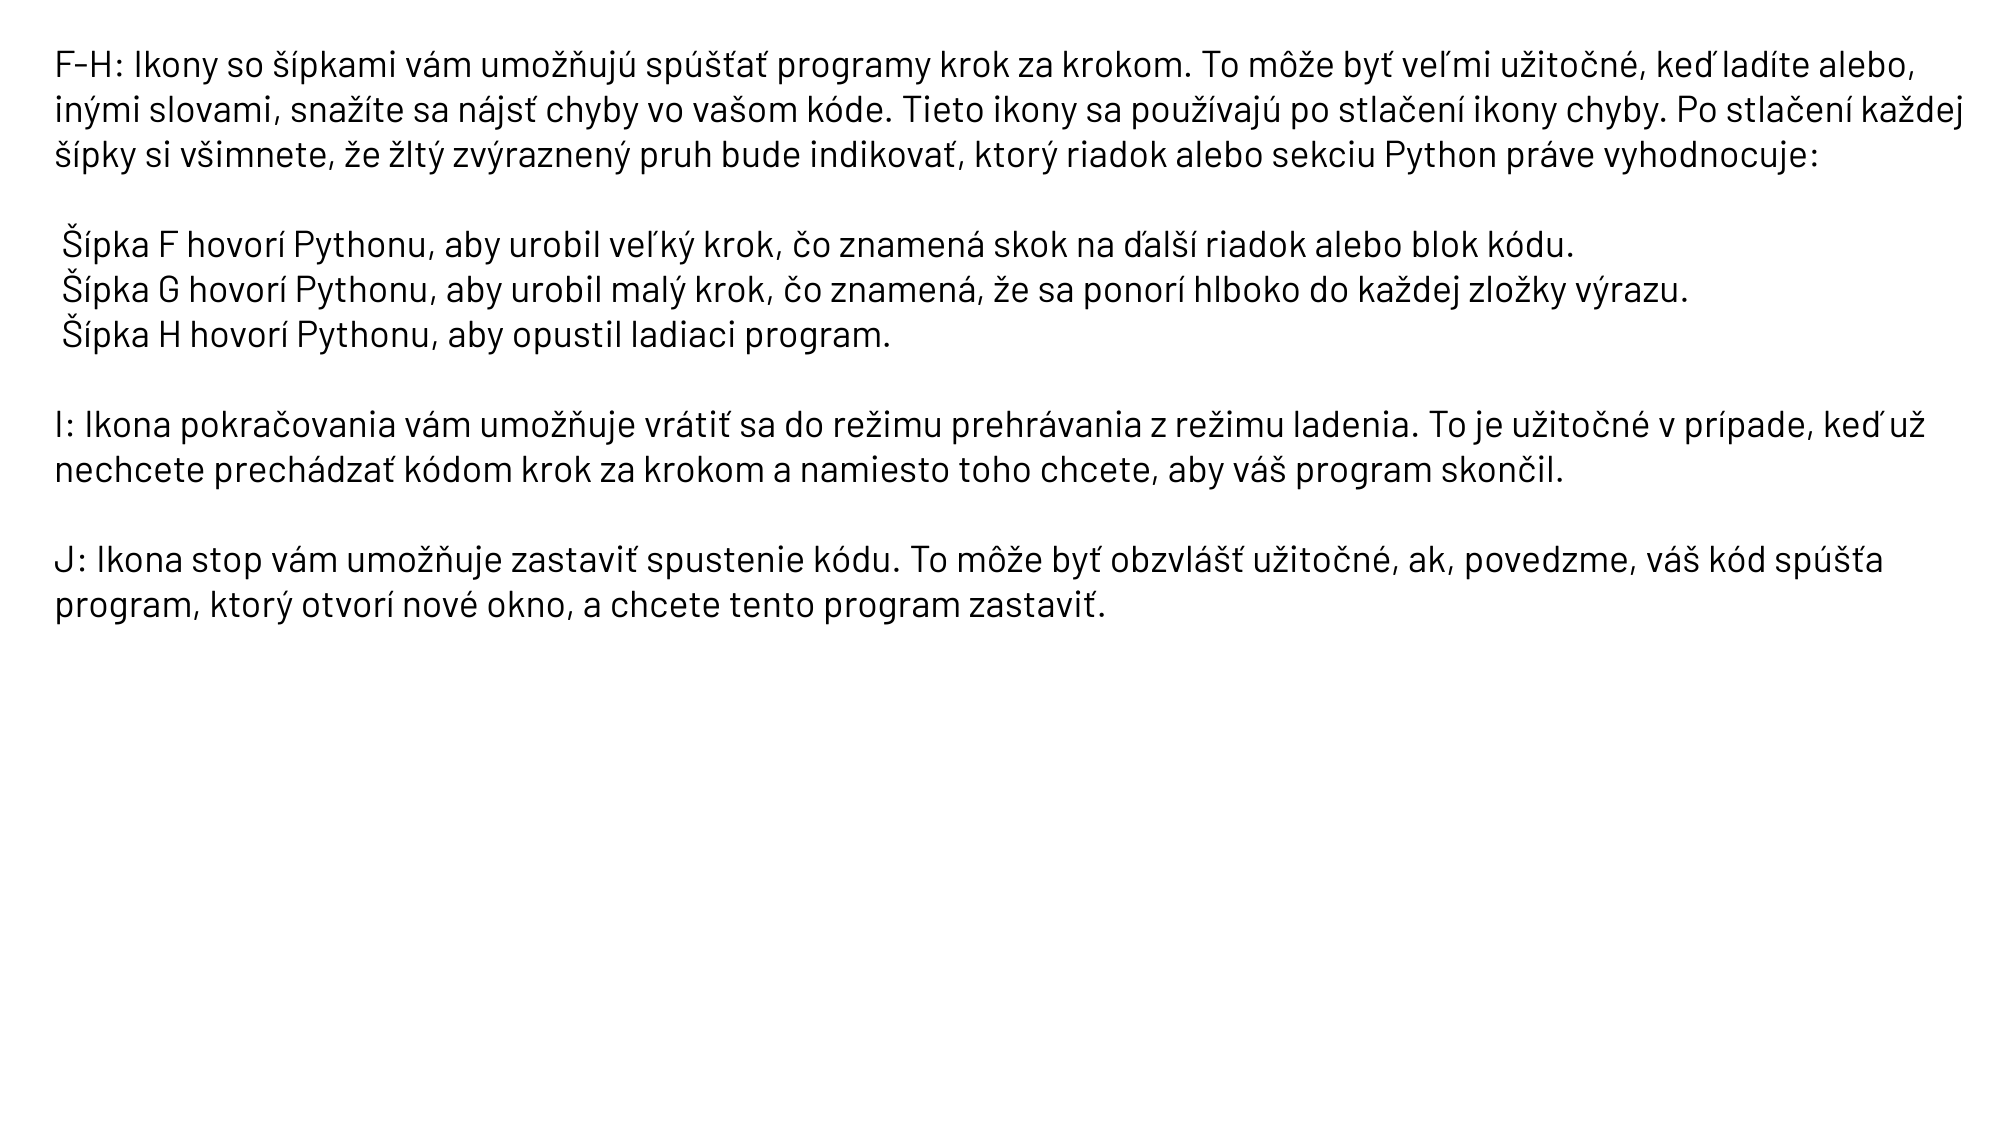

F-H: Ikony so šípkami vám umožňujú spúšťať programy krok za krokom. To môže byť veľmi užitočné, keď ladíte alebo, inými slovami, snažíte sa nájsť chyby vo vašom kóde. Tieto ikony sa používajú po stlačení ikony chyby. Po stlačení každej šípky si všimnete, že žltý zvýraznený pruh bude indikovať, ktorý riadok alebo sekciu Python práve vyhodnocuje:

 Šípka F hovorí Pythonu, aby urobil veľký krok, čo znamená skok na ďalší riadok alebo blok kódu.
 Šípka G hovorí Pythonu, aby urobil malý krok, čo znamená, že sa ponorí hlboko do každej zložky výrazu.
 Šípka H hovorí Pythonu, aby opustil ladiaci program.

I: Ikona pokračovania vám umožňuje vrátiť sa do režimu prehrávania z režimu ladenia. To je užitočné v prípade, keď už nechcete prechádzať kódom krok za krokom a namiesto toho chcete, aby váš program skončil.

J: Ikona stop vám umožňuje zastaviť spustenie kódu. To môže byť obzvlášť užitočné, ak, povedzme, váš kód spúšťa program, ktorý otvorí nové okno, a chcete tento program zastaviť.